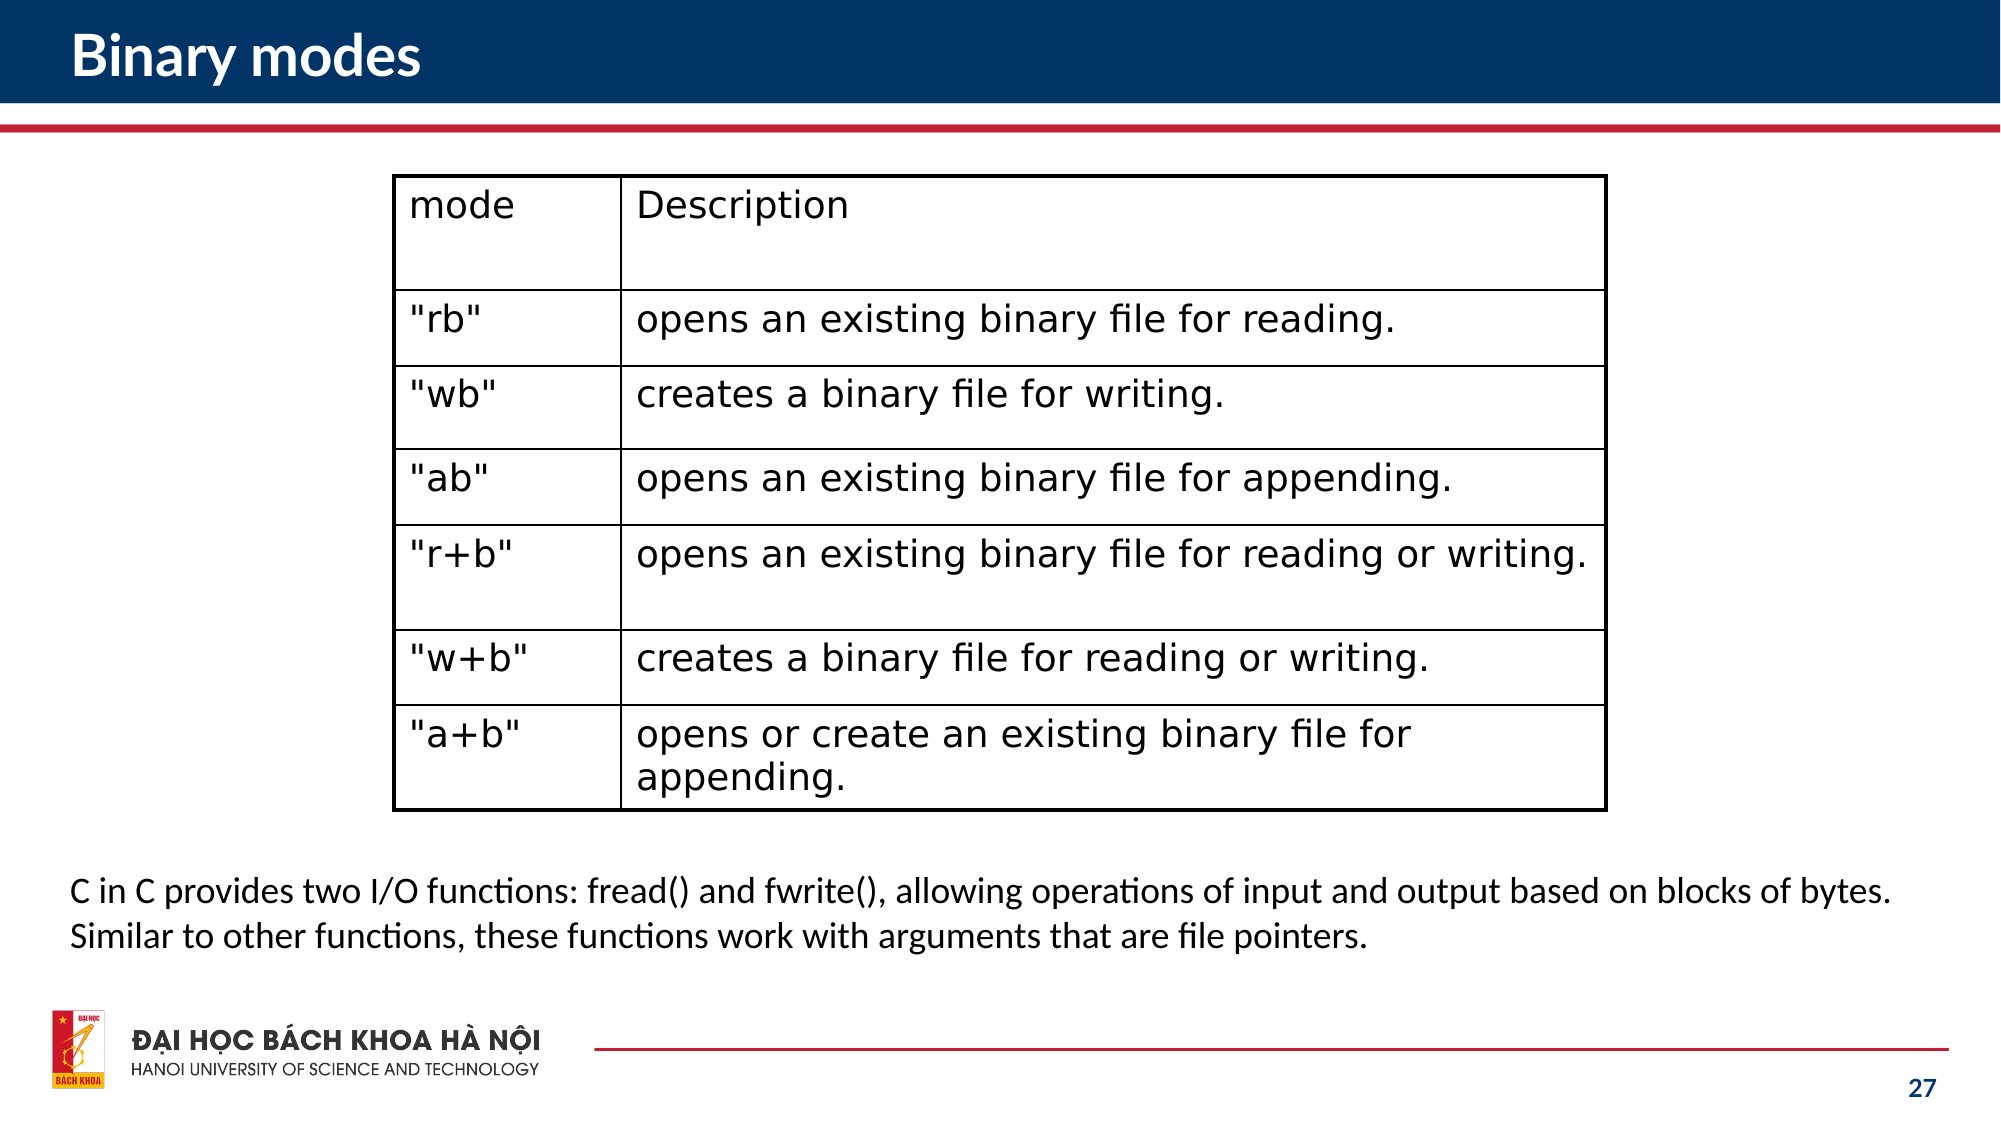

# Binary modes

| mode | Description |
| --- | --- |
| "rb" | opens an existing binary file for reading. |
| "wb" | creates a binary file for writing. |
| "ab" | opens an existing binary file for appending. |
| "r+b" | opens an existing binary file for reading or writing. |
| "w+b" | creates a binary file for reading or writing. |
| "a+b" | opens or create an existing binary file for appending. |
C in C provides two I/O functions: fread() and fwrite(), allowing operations of input and output based on blocks of bytes.
Similar to other functions, these functions work with arguments that are file pointers.
27